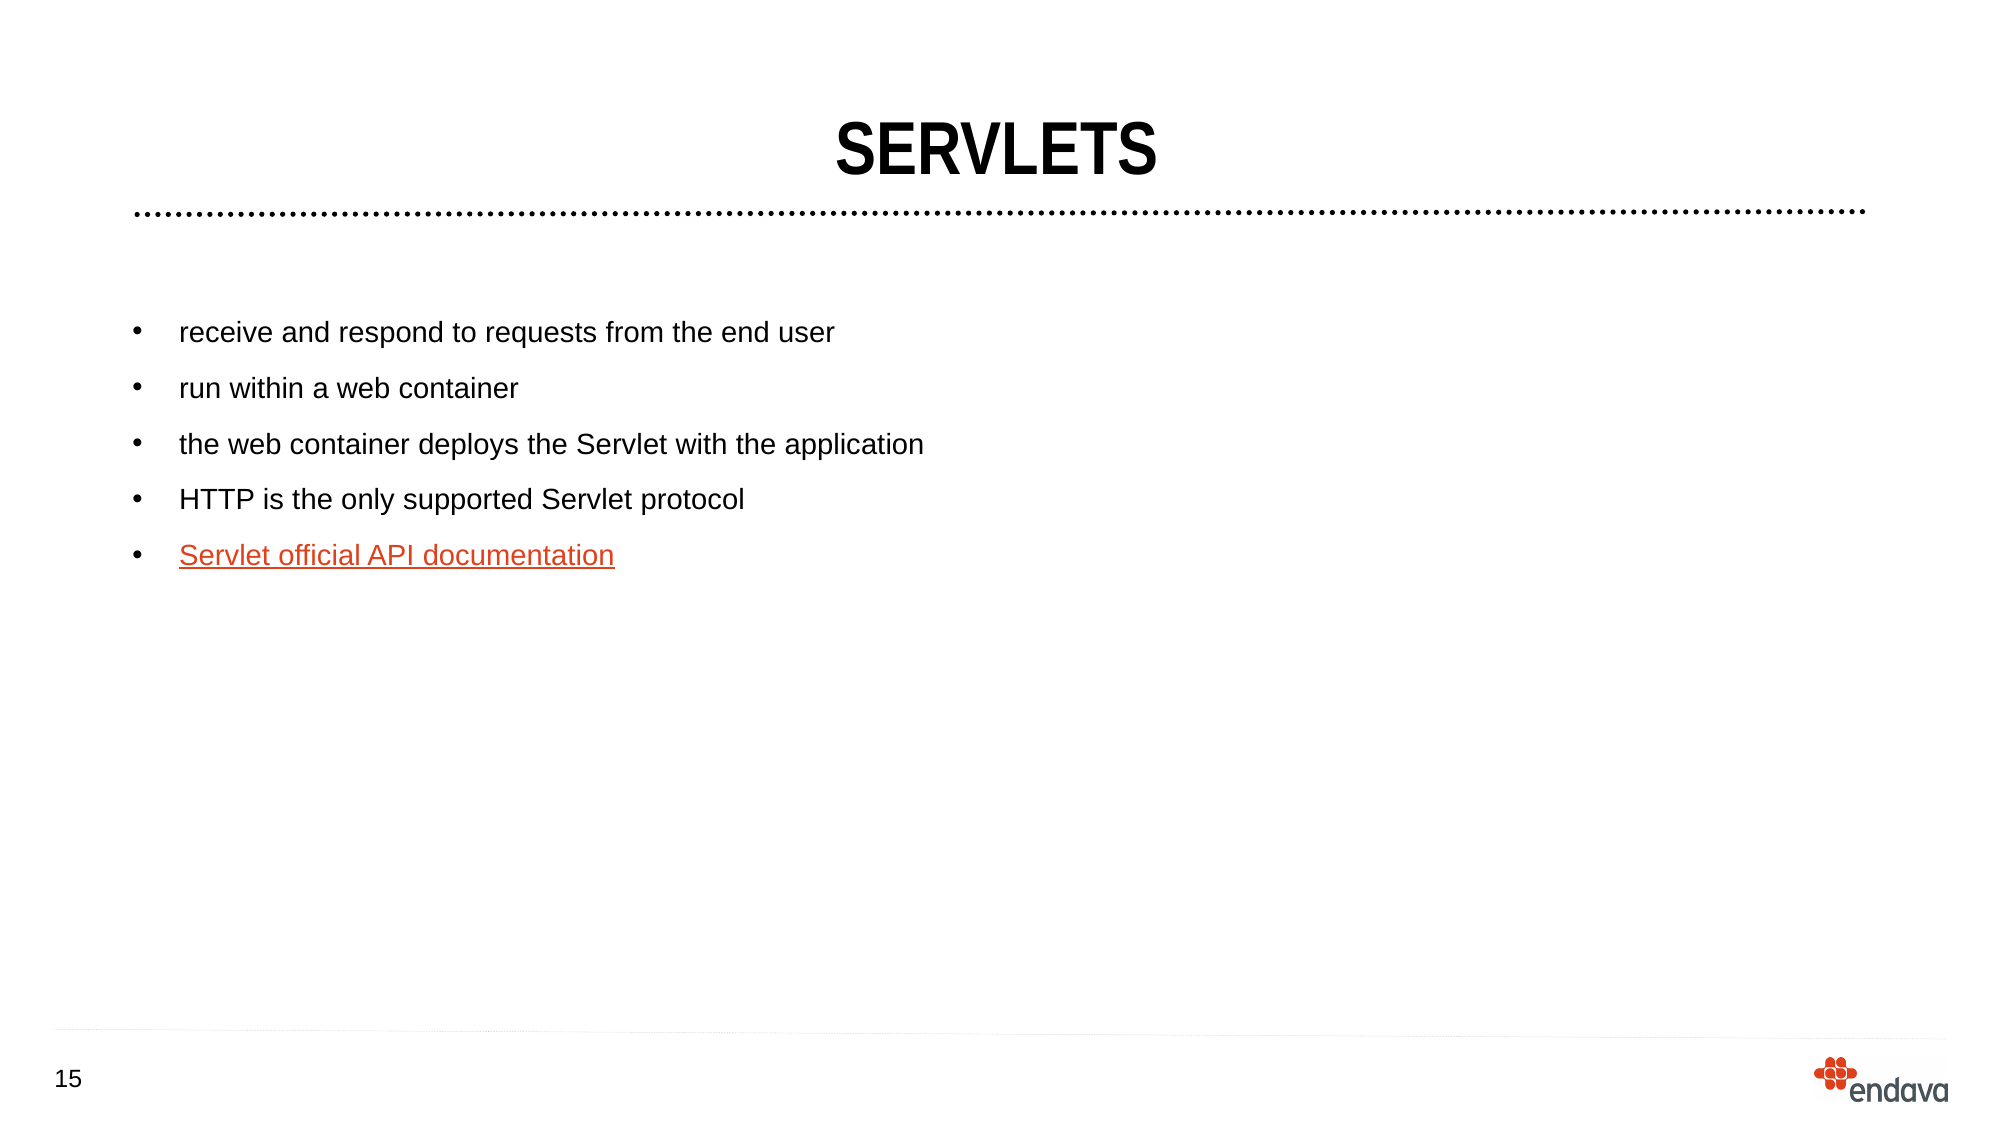

# servlets

receive and respond to requests from the end user
run within a web container
the web container deploys the Servlet with the application
HTTP is the only supported Servlet protocol
Servlet official API documentation